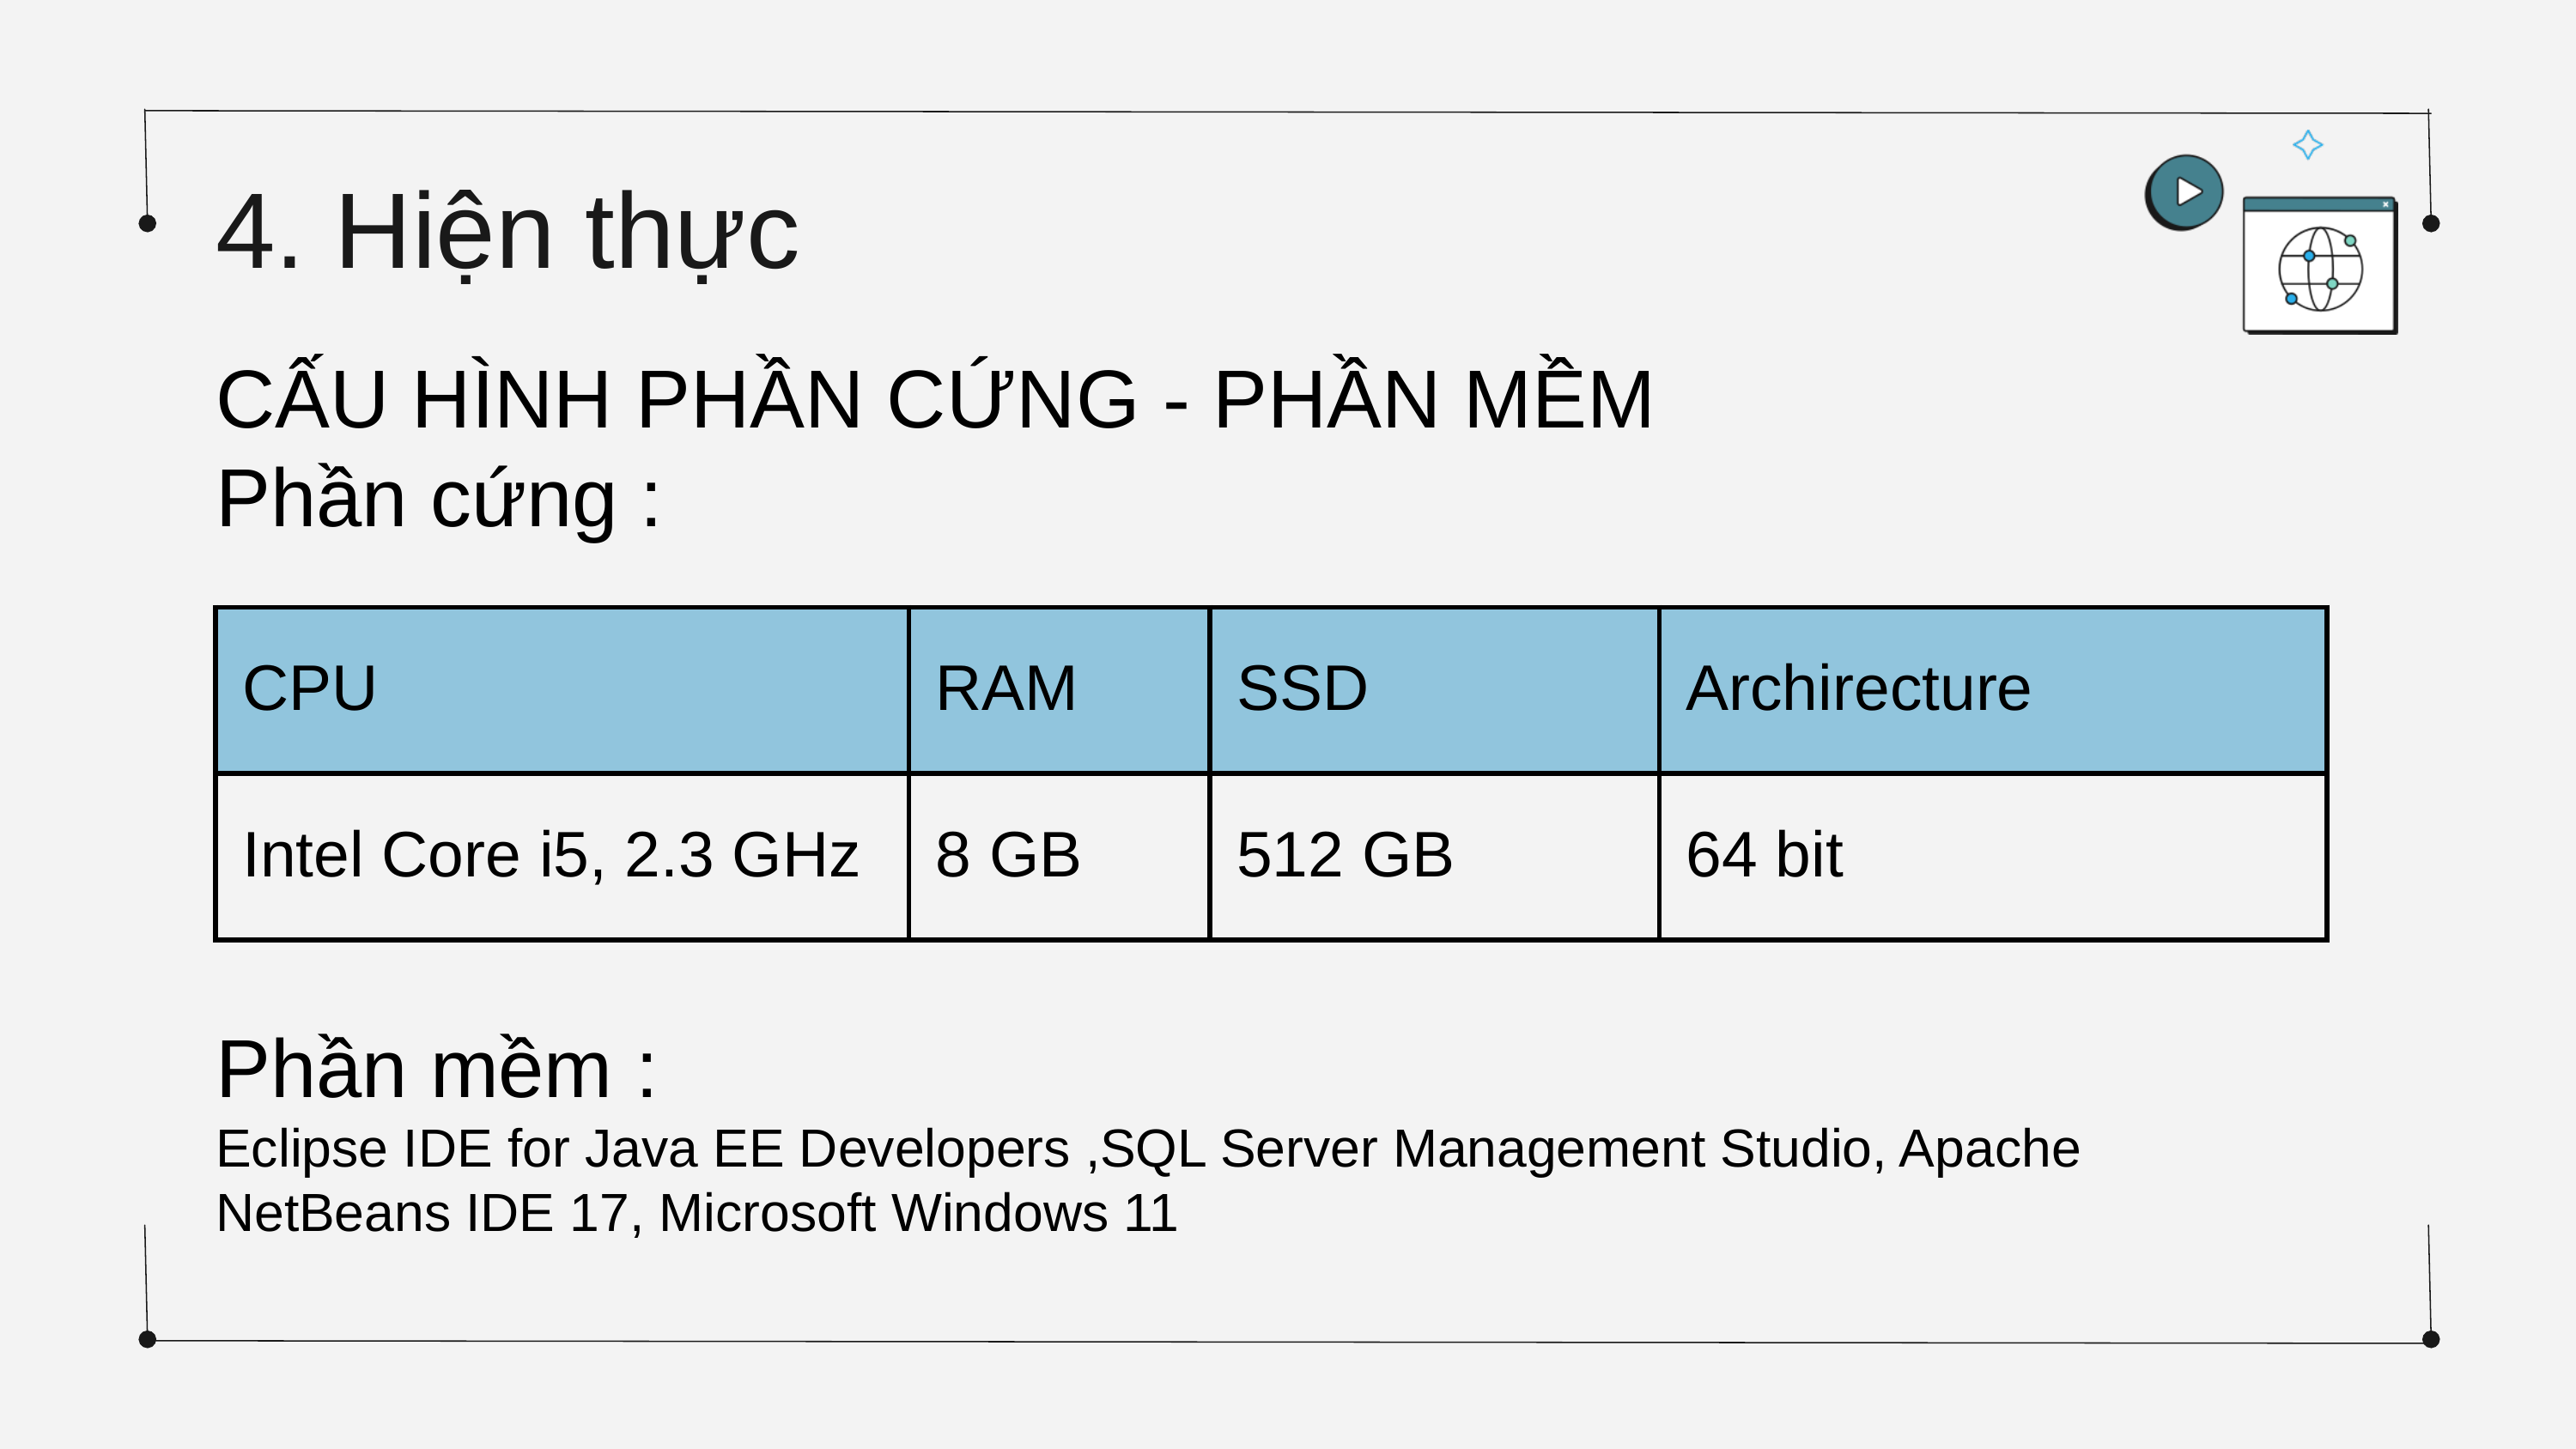

4. Hiện thực

CẤU HÌNH PHẦN CỨNG - PHẦN MỀM
Phần cứng :
$100 M
| CPU | RAM | SSD | Archirecture |
| --- | --- | --- | --- |
| Intel Core i5, 2.3 GHz | 8 GB | 512 GB | 64 bit |
Phần mềm :
Eclipse IDE for Java EE Developers ,SQL Server Management Studio, Apache NetBeans IDE 17, Microsoft Windows 11